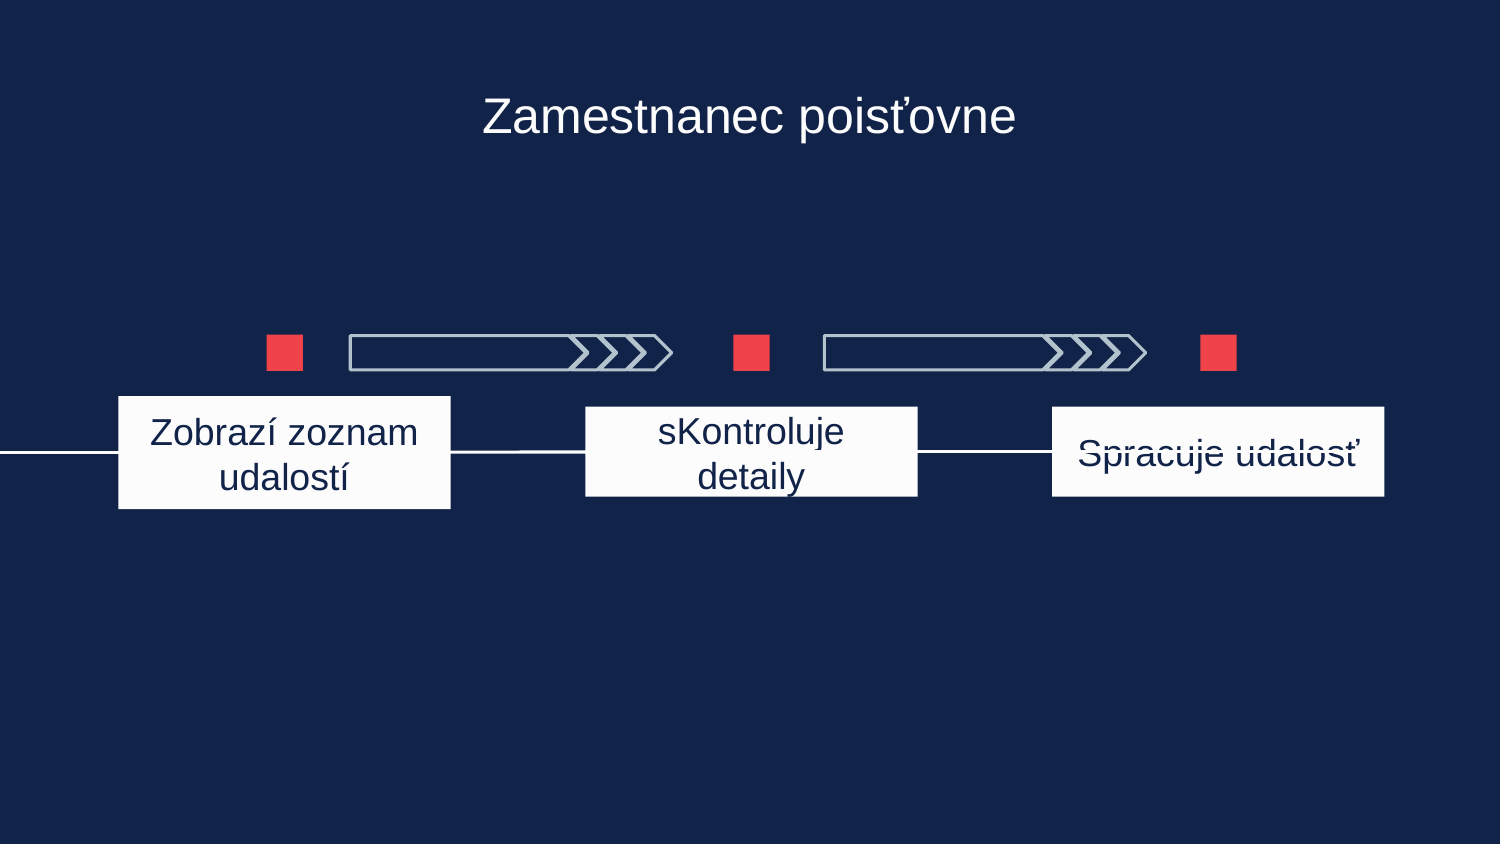

# Zamestnanec poisťovne

Zobrazí zoznam udalostí
sKontroluje detaily
Spracuje udalosť